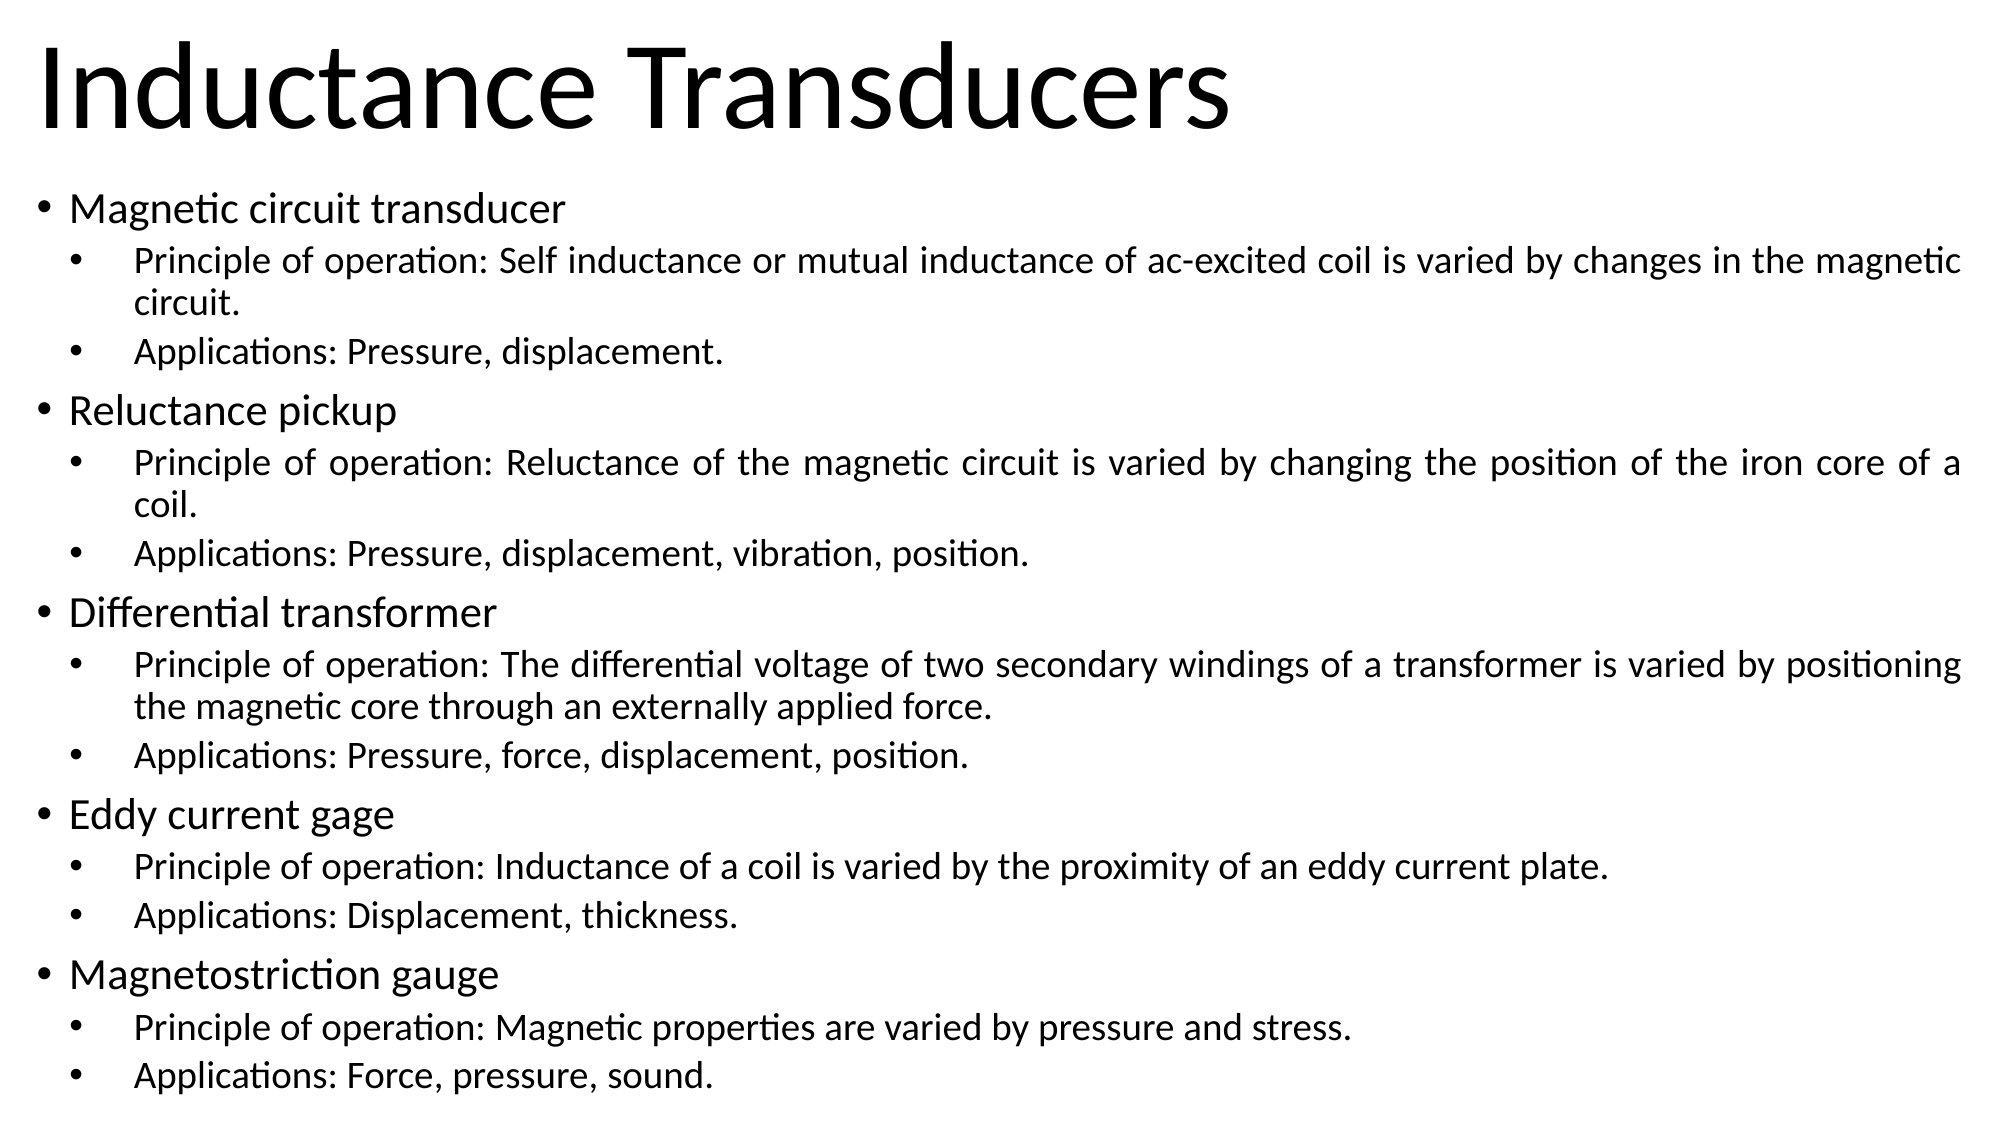

# Inductance Transducers
Magnetic circuit transducer
Principle of operation: Self inductance or mutual inductance of ac-excited coil is varied by changes in the magnetic circuit.
Applications: Pressure, displacement.
Reluctance pickup
Principle of operation: Reluctance of the magnetic circuit is varied by changing the position of the iron core of a coil.
Applications: Pressure, displacement, vibration, position.
Differential transformer
Principle of operation: The differential voltage of two secondary windings of a transformer is varied by positioning the magnetic core through an externally applied force.
Applications: Pressure, force, displacement, position.
Eddy current gage
Principle of operation: Inductance of a coil is varied by the proximity of an eddy current plate.
Applications: Displacement, thickness.
Magnetostriction gauge
Principle of operation: Magnetic properties are varied by pressure and stress.
Applications: Force, pressure, sound.